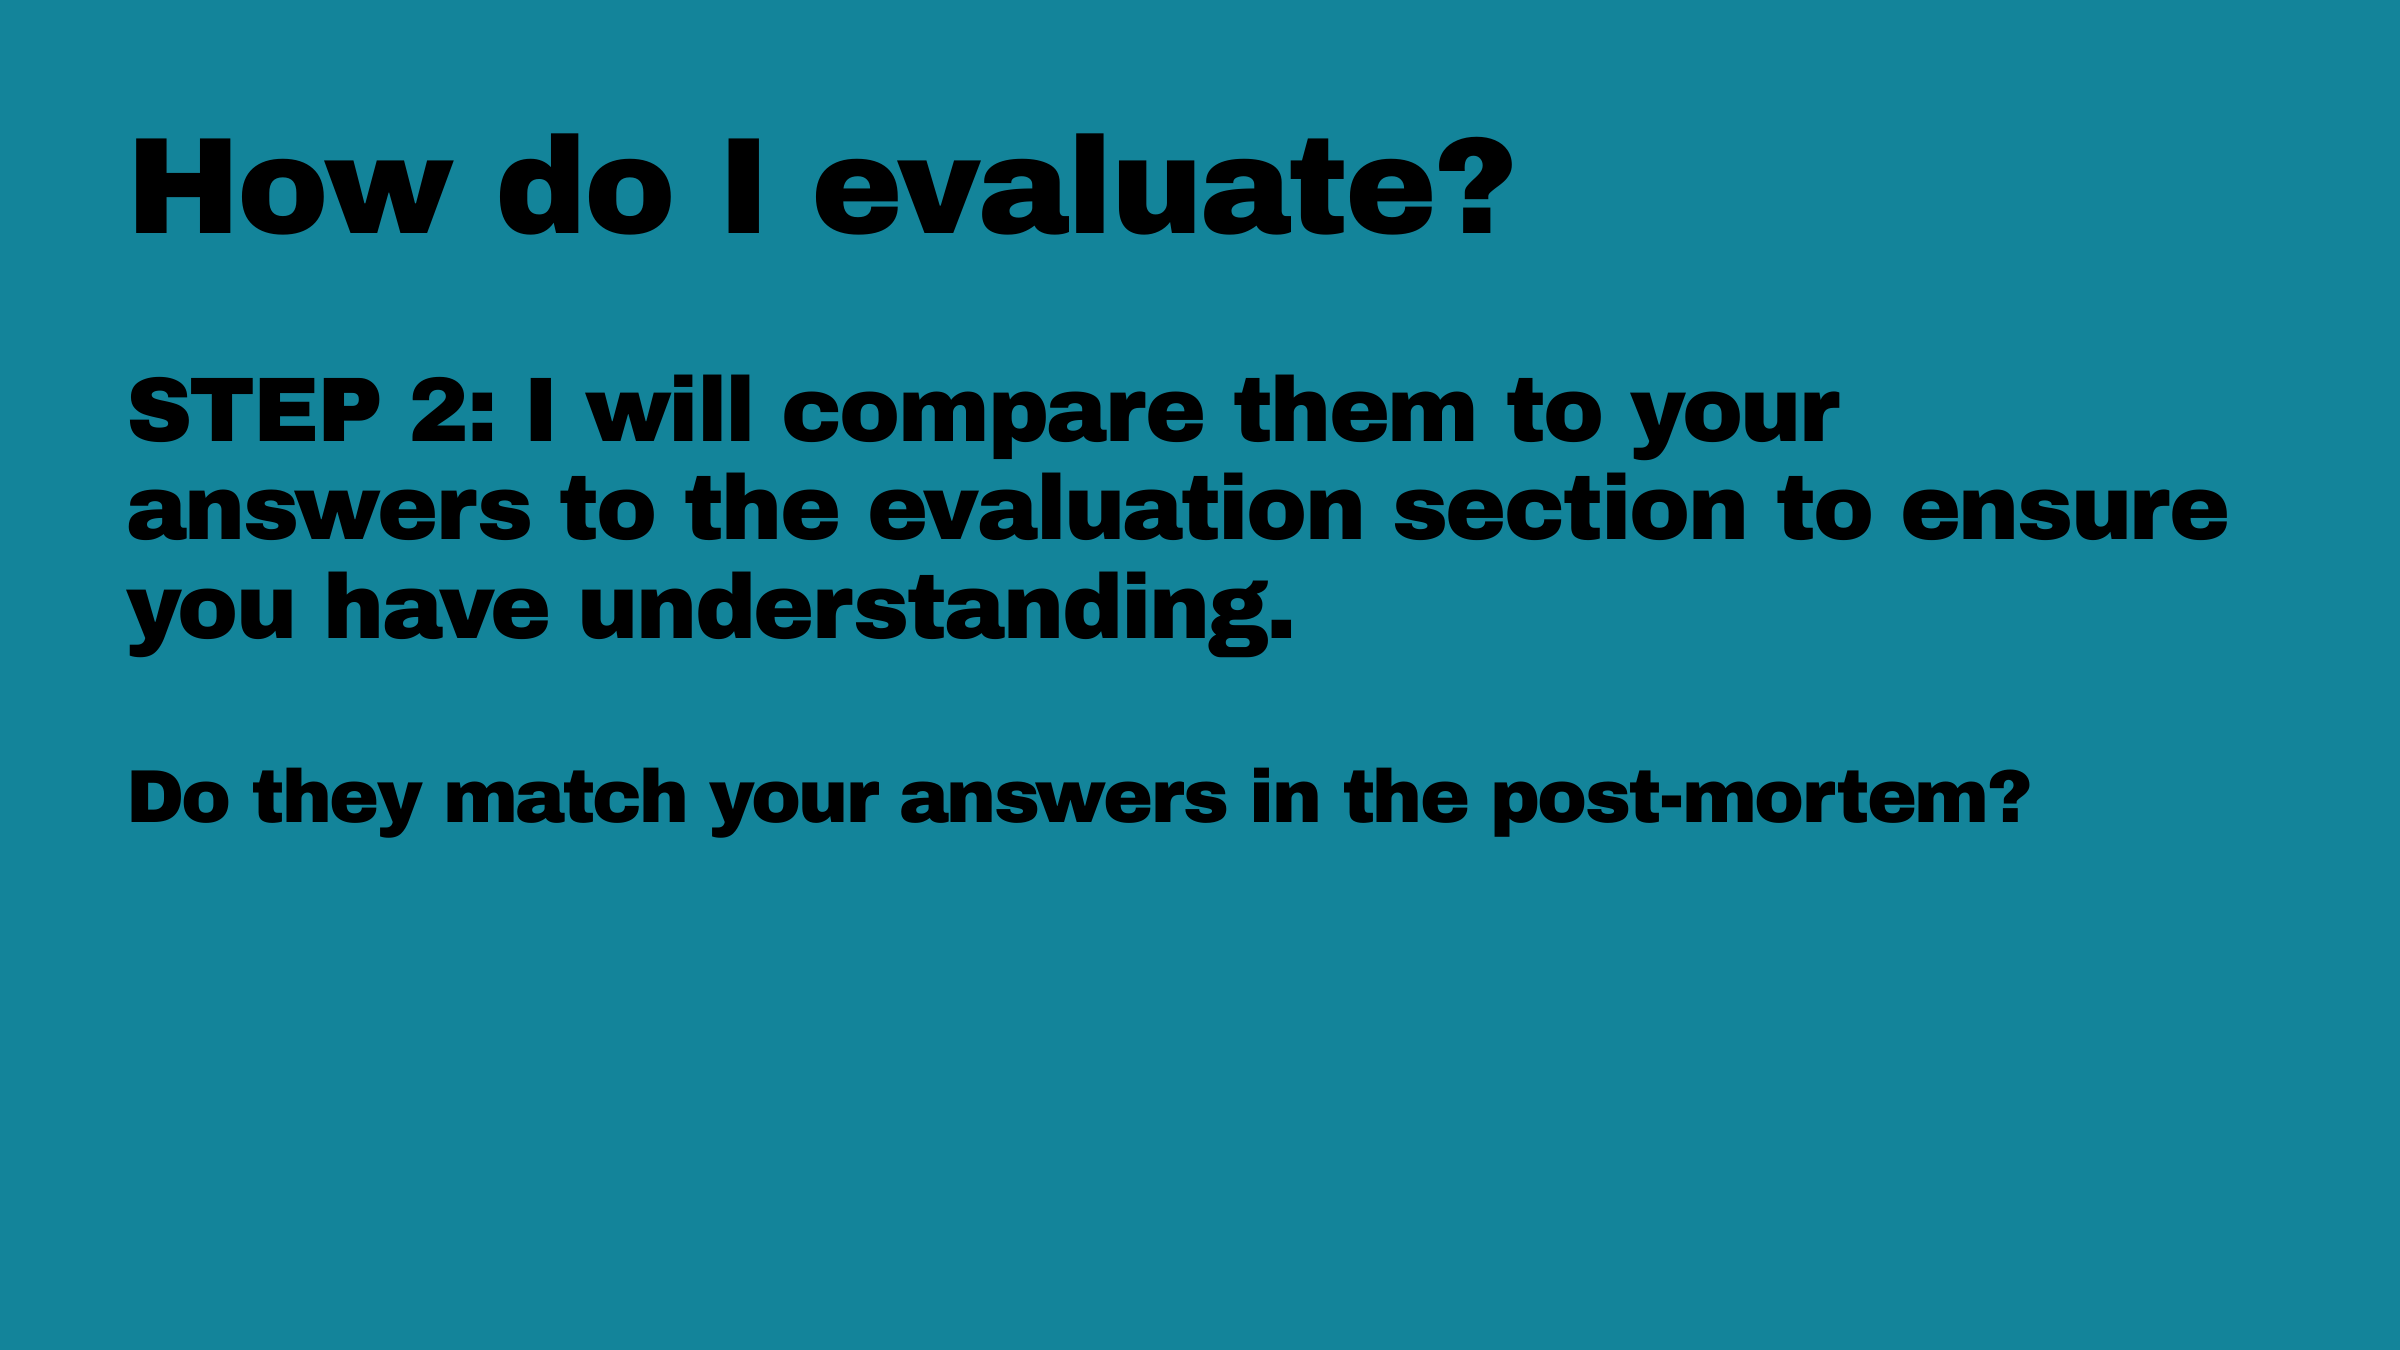

# How do I evaluate? STEP 2: I will compare them to your answers to the evaluation section to ensure you have understanding. Do they match your answers in the post-mortem?